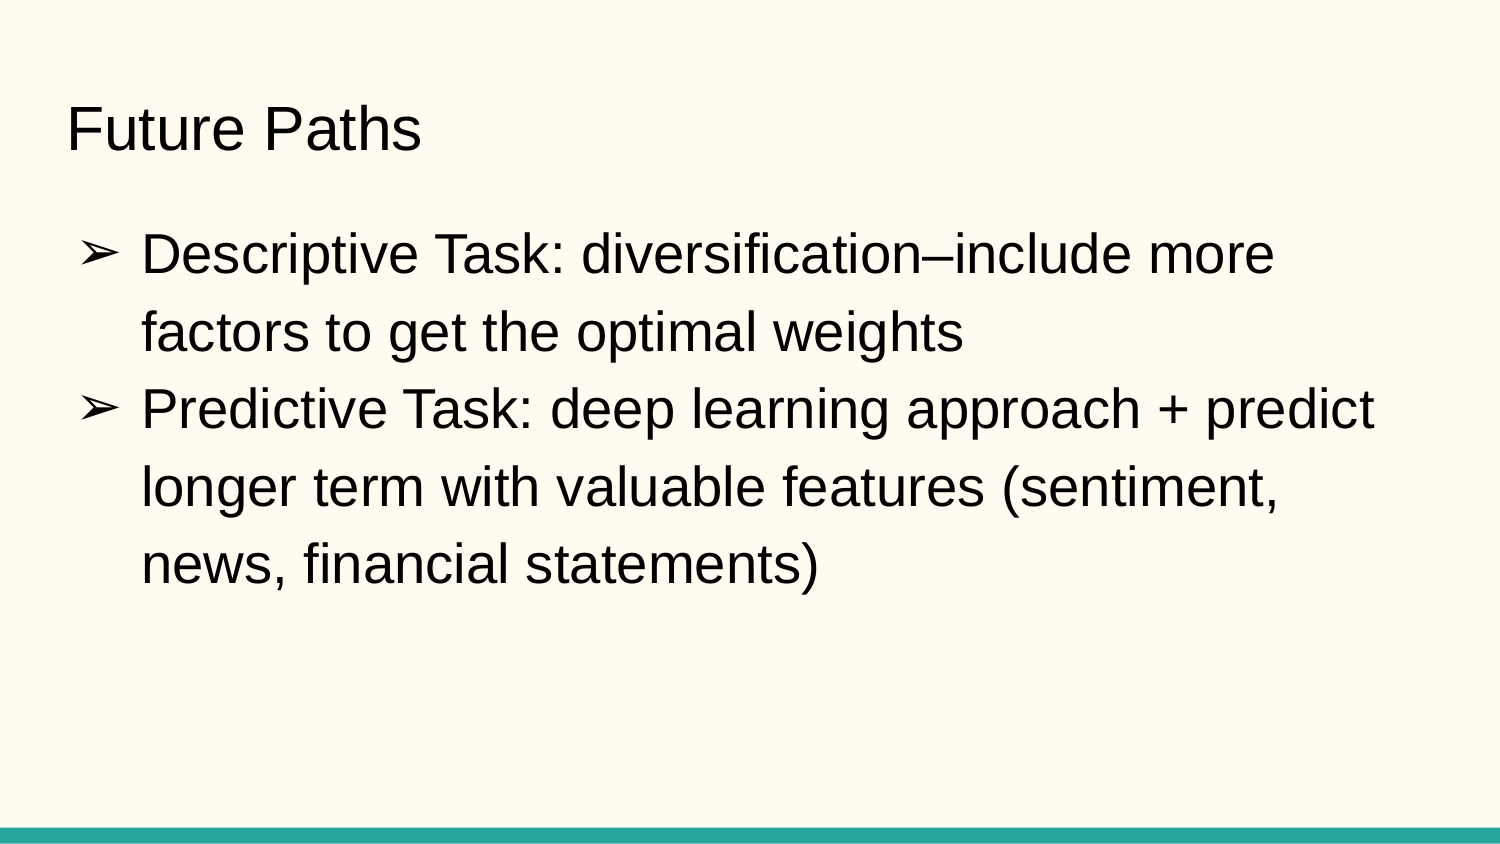

# Future Paths
Descriptive Task: diversification–include more factors to get the optimal weights
Predictive Task: deep learning approach + predict longer term with valuable features (sentiment, news, financial statements)